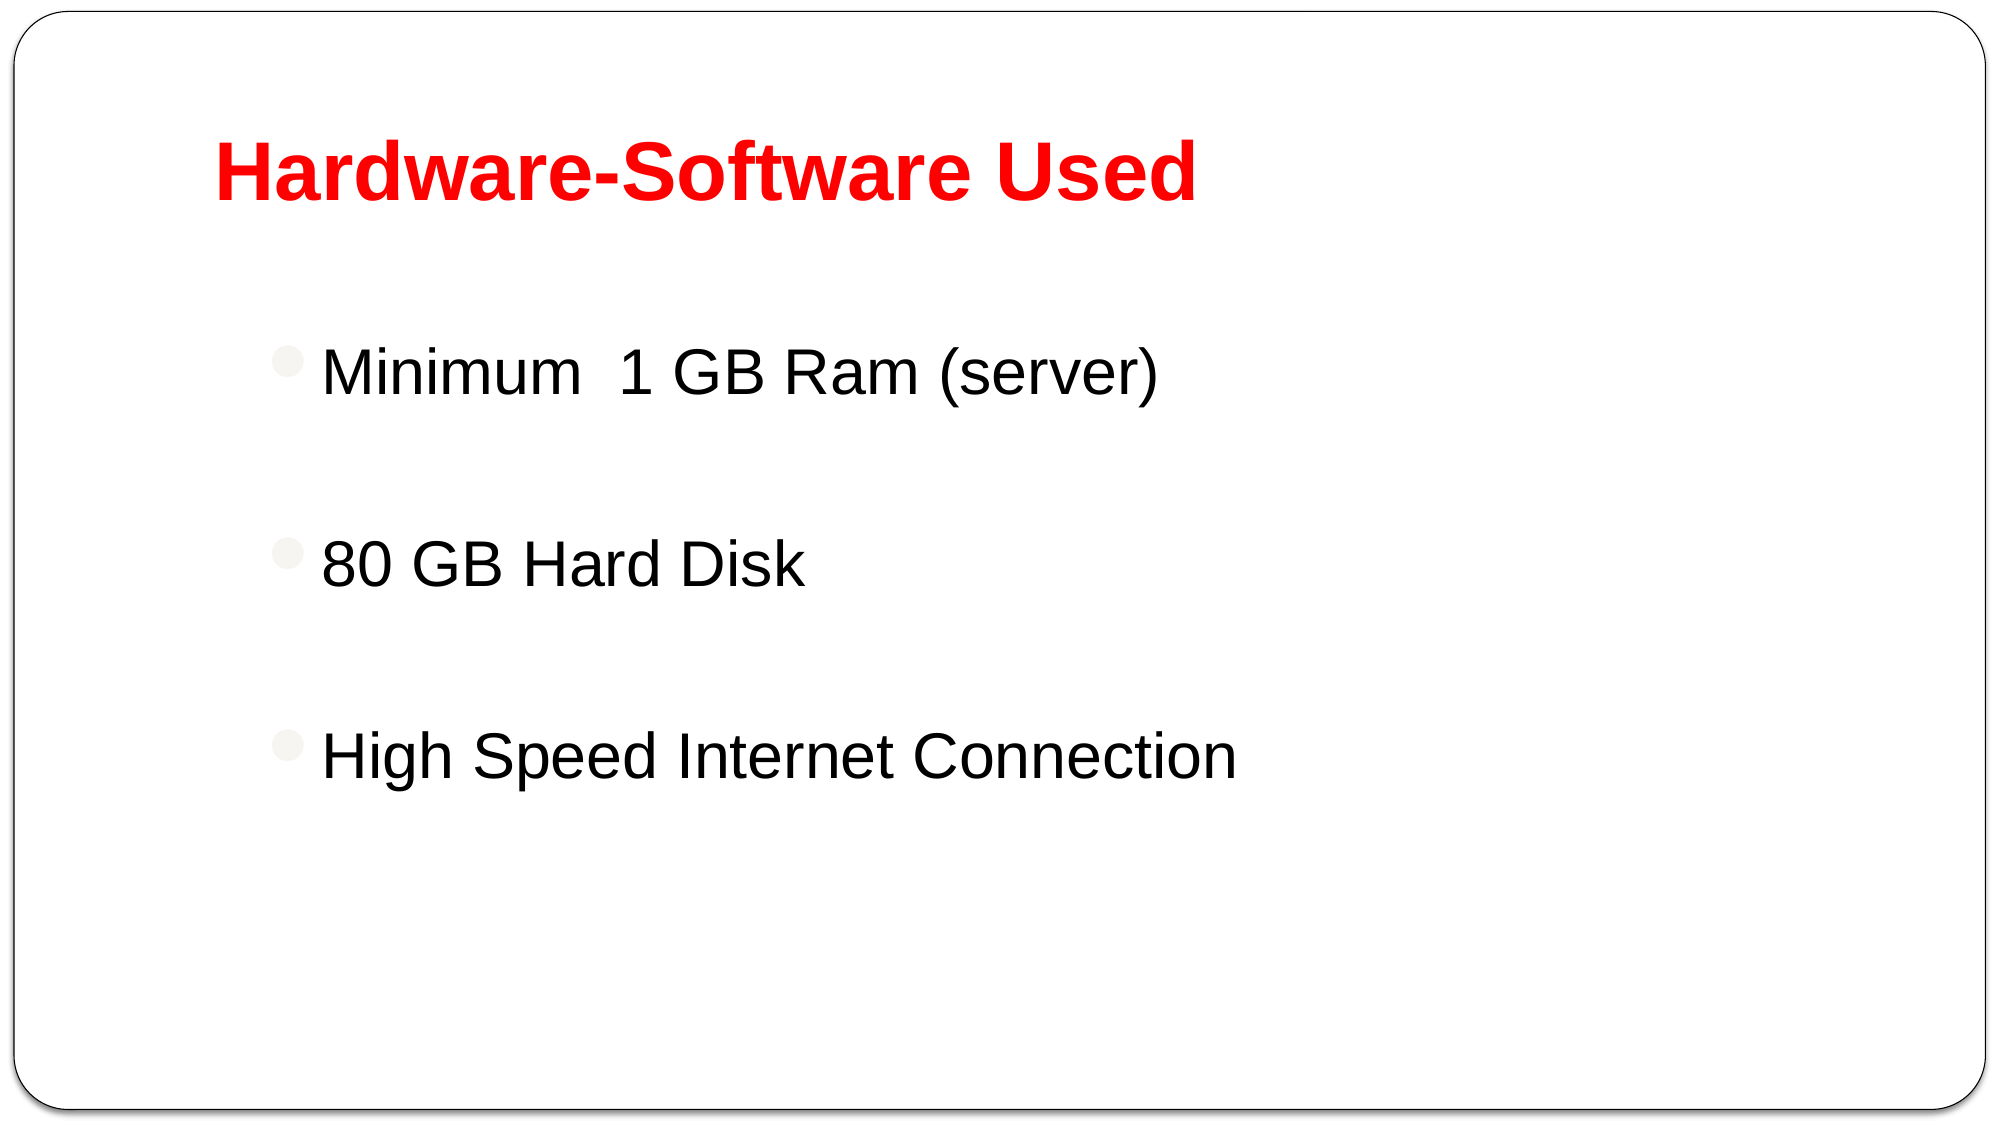

# Hardware-Software Used

Minimum  1 GB Ram (server)

80 GB Hard Disk

High Speed Internet Connection